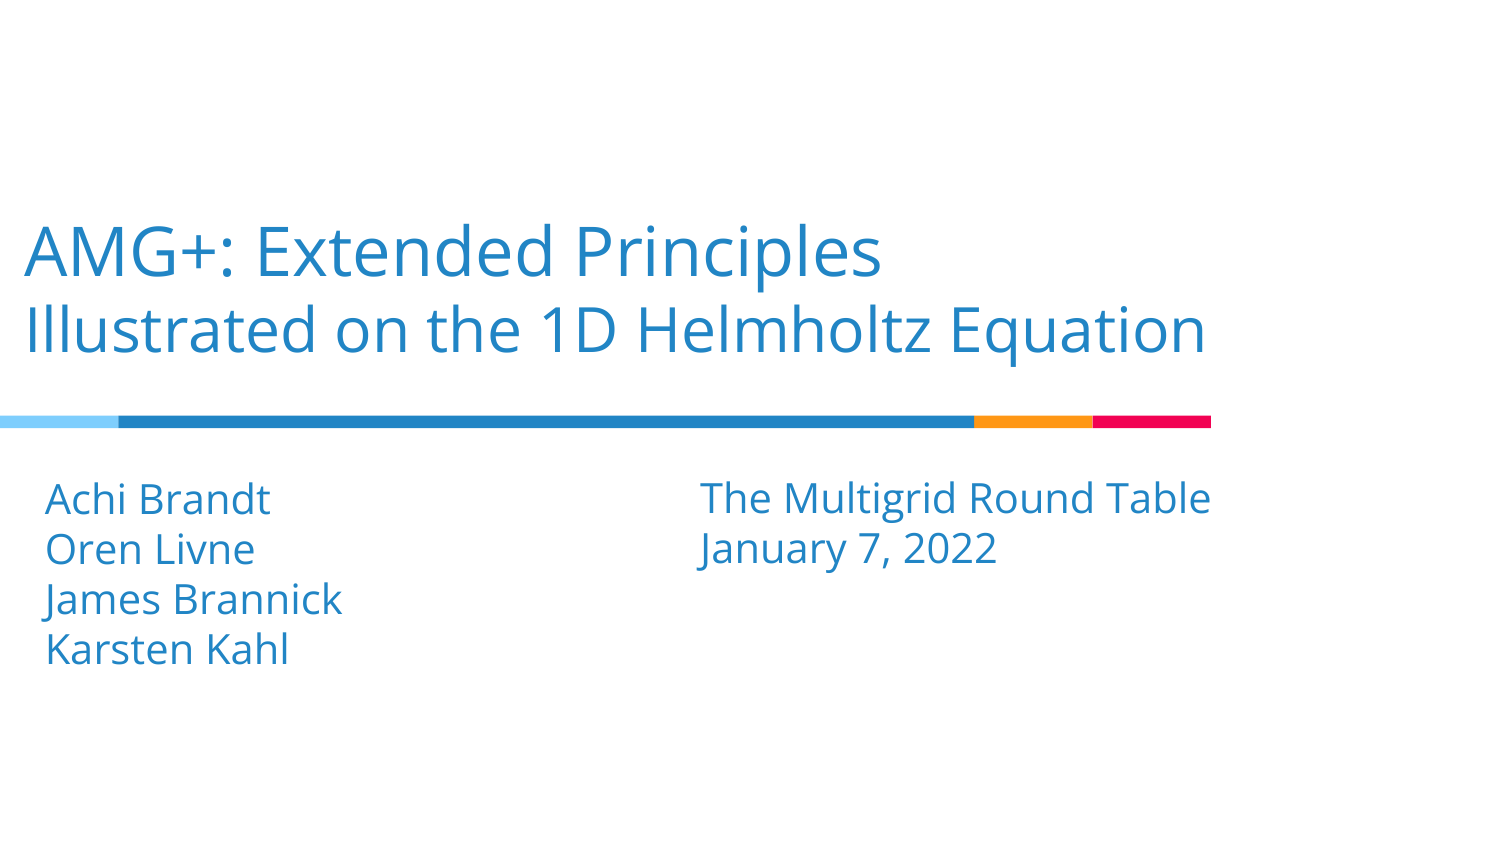

# AMG+: Extended Principles Illustrated on the 1D Helmholtz Equation
The Multigrid Round Table
January 7, 2022
Achi Brandt
Oren Livne
James Brannick
Karsten Kahl